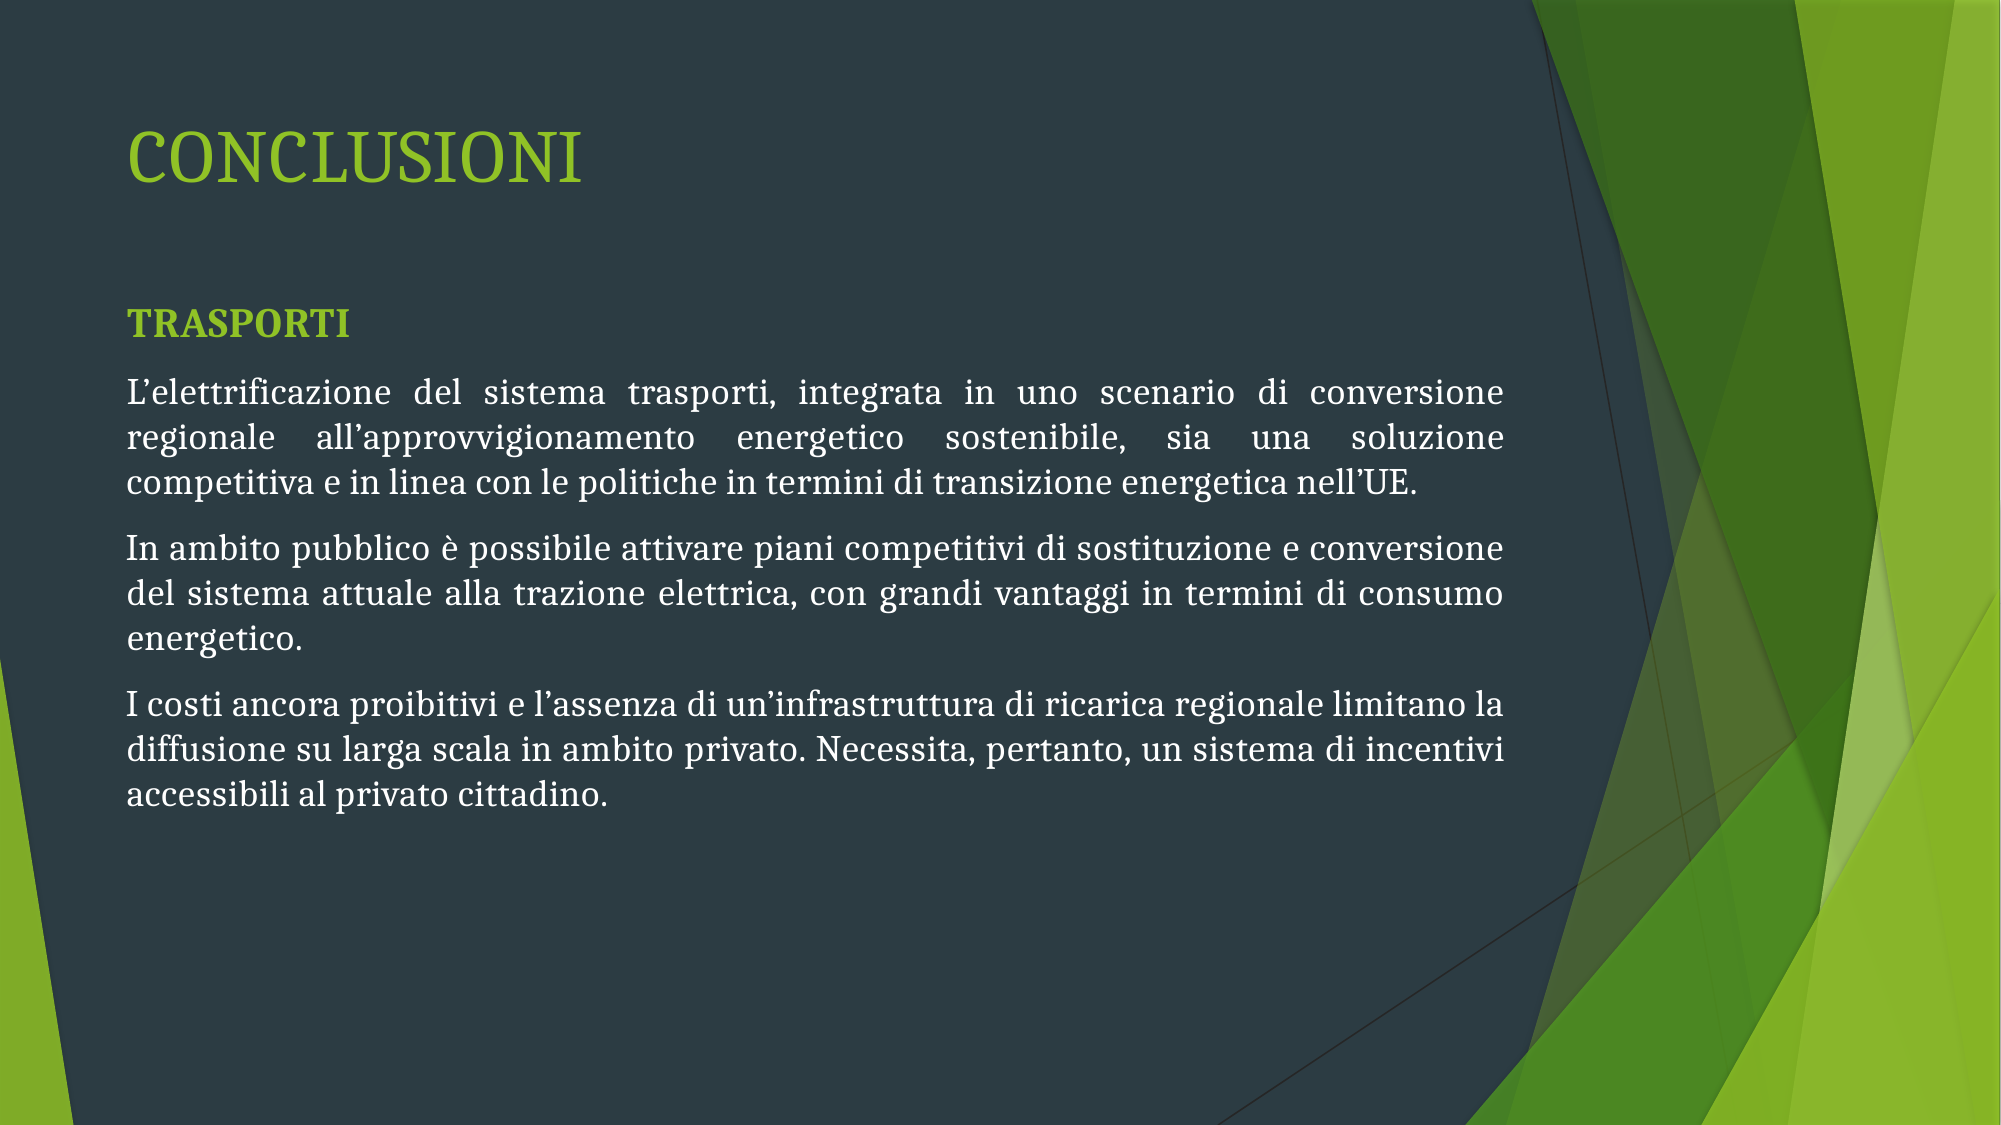

# CONCLUSIONI
TRASPORTI
L’elettrificazione del sistema trasporti, integrata in uno scenario di conversione regionale all’approvvigionamento energetico sostenibile, sia una soluzione competitiva e in linea con le politiche in termini di transizione energetica nell’UE.
In ambito pubblico è possibile attivare piani competitivi di sostituzione e conversione del sistema attuale alla trazione elettrica, con grandi vantaggi in termini di consumo energetico.
I costi ancora proibitivi e l’assenza di un’infrastruttura di ricarica regionale limitano la diffusione su larga scala in ambito privato. Necessita, pertanto, un sistema di incentivi accessibili al privato cittadino.